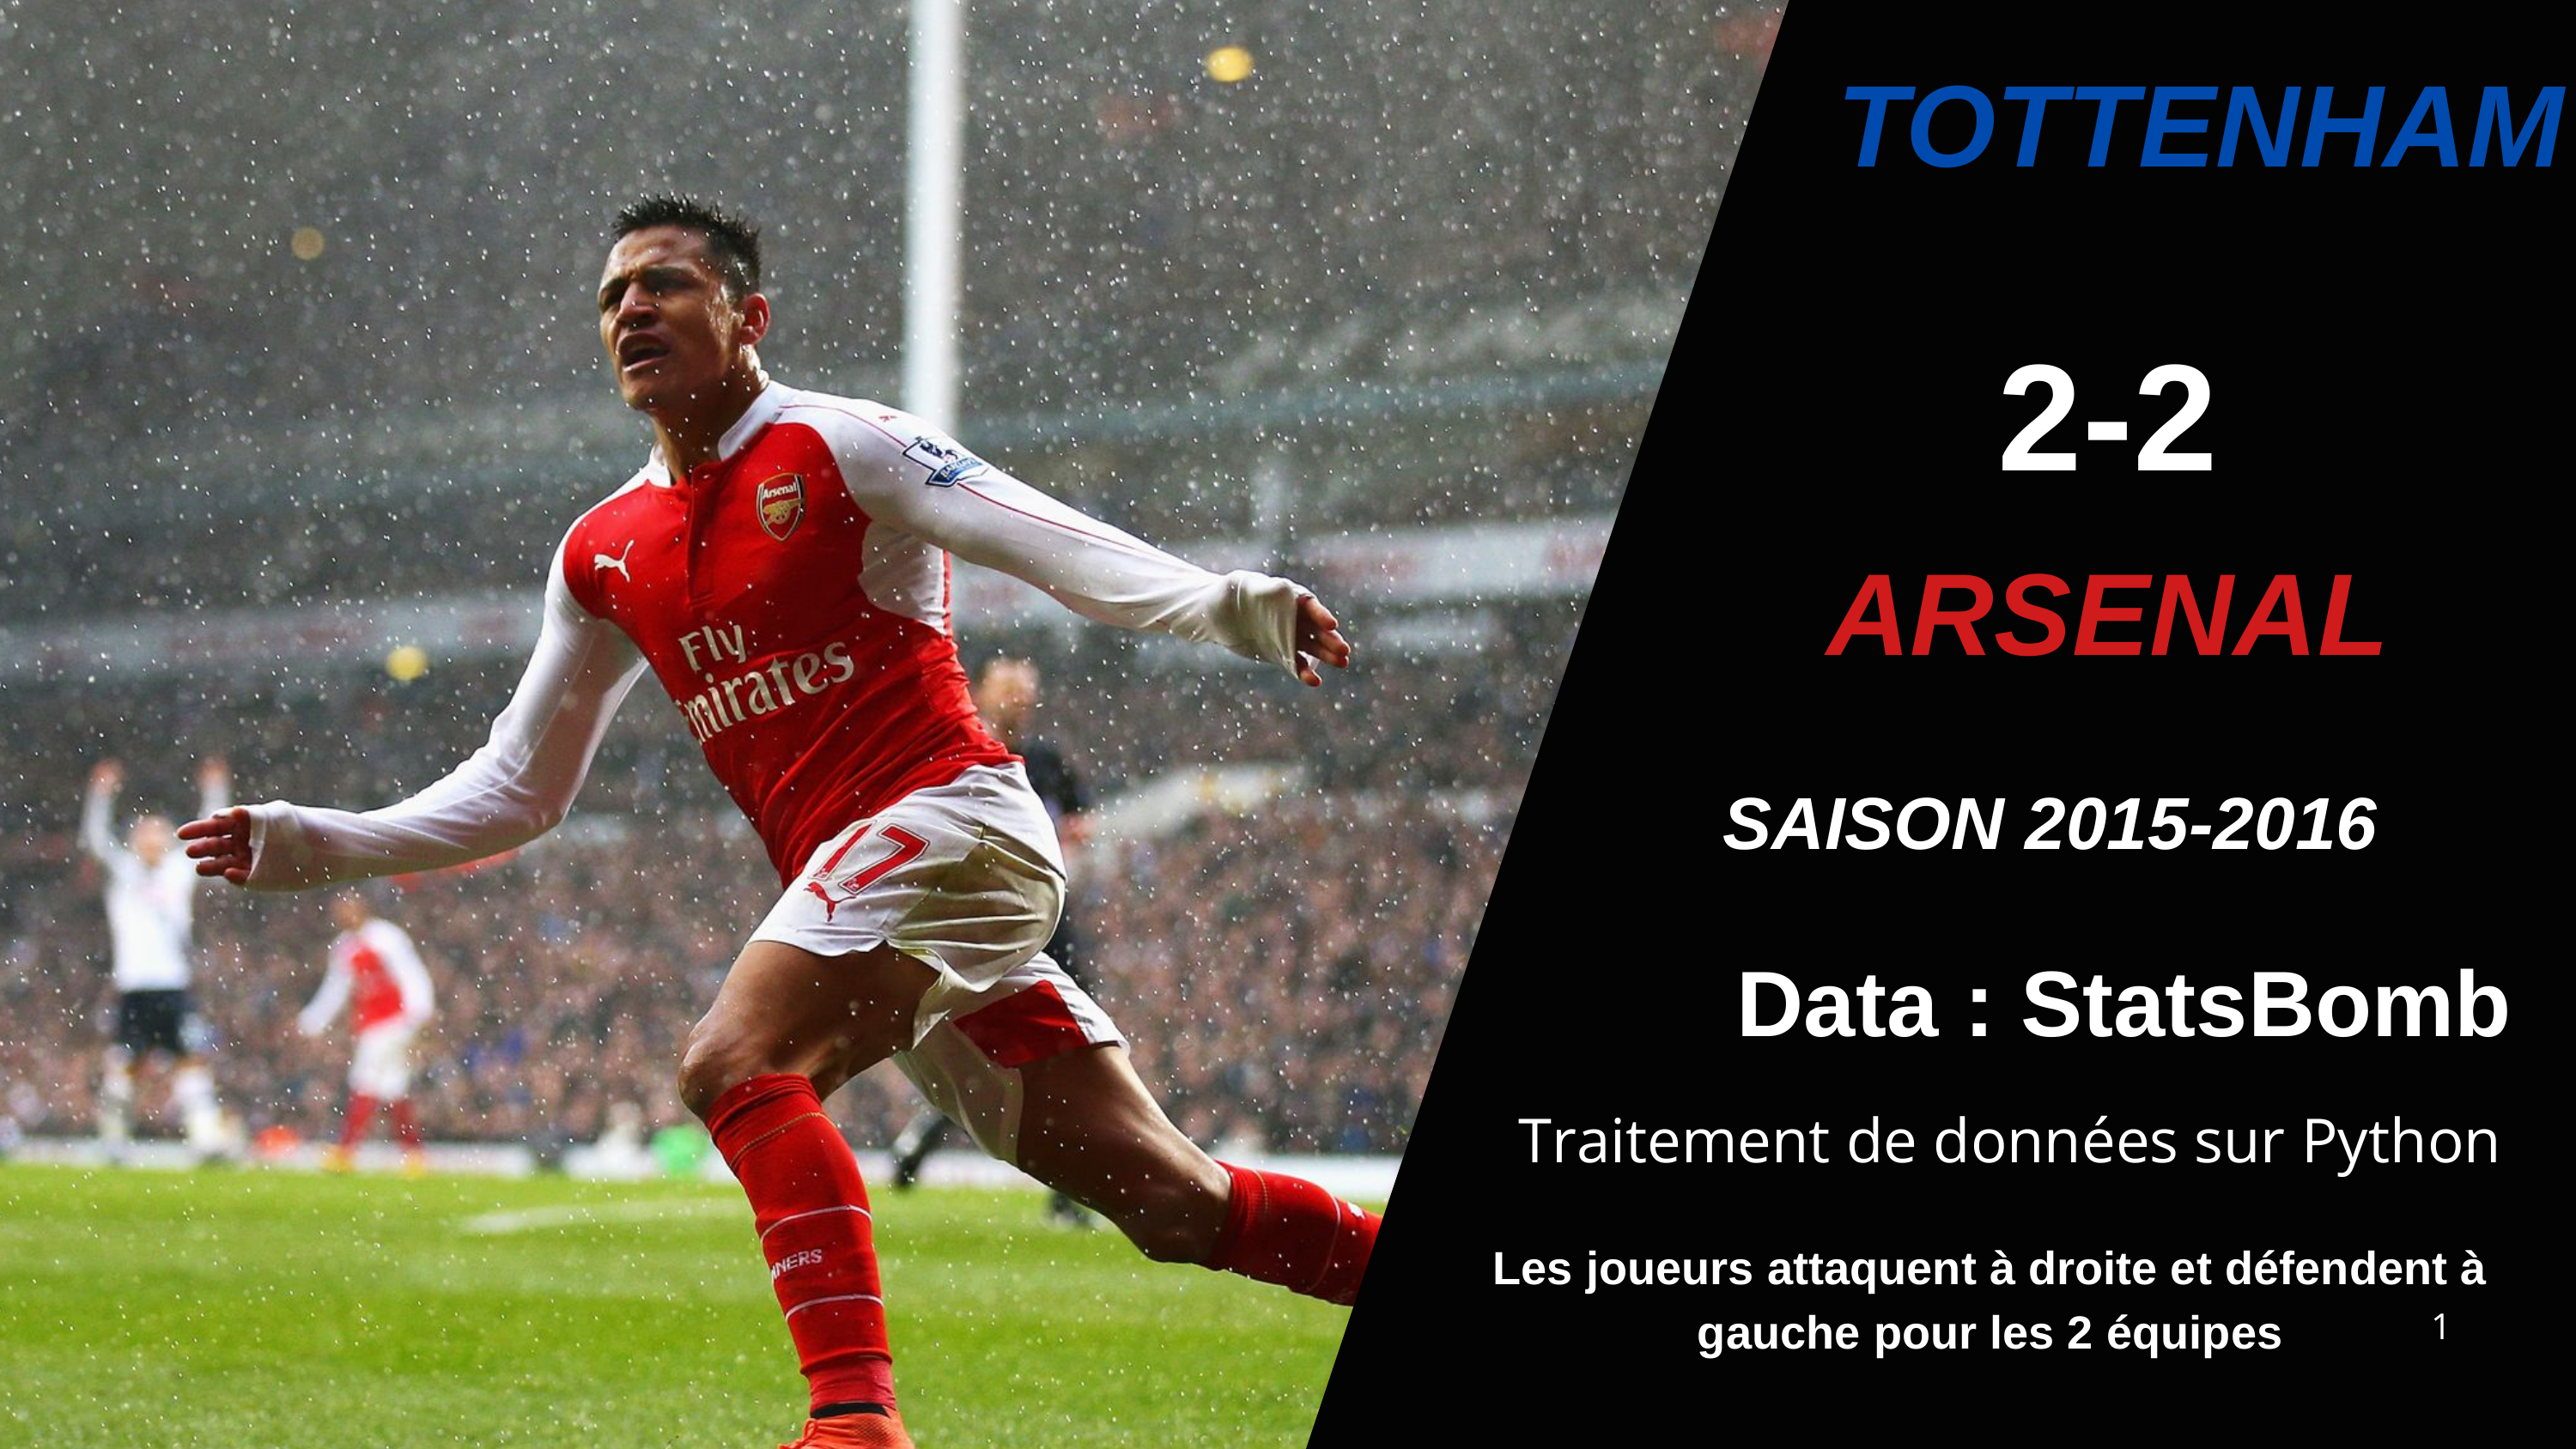

TOTTENHAM
2-2
ARSENAL
SAISON 2015-2016
Data : StatsBomb
Traitement de données sur Python
Les joueurs attaquent à droite et défendent à gauche pour les 2 équipes
1